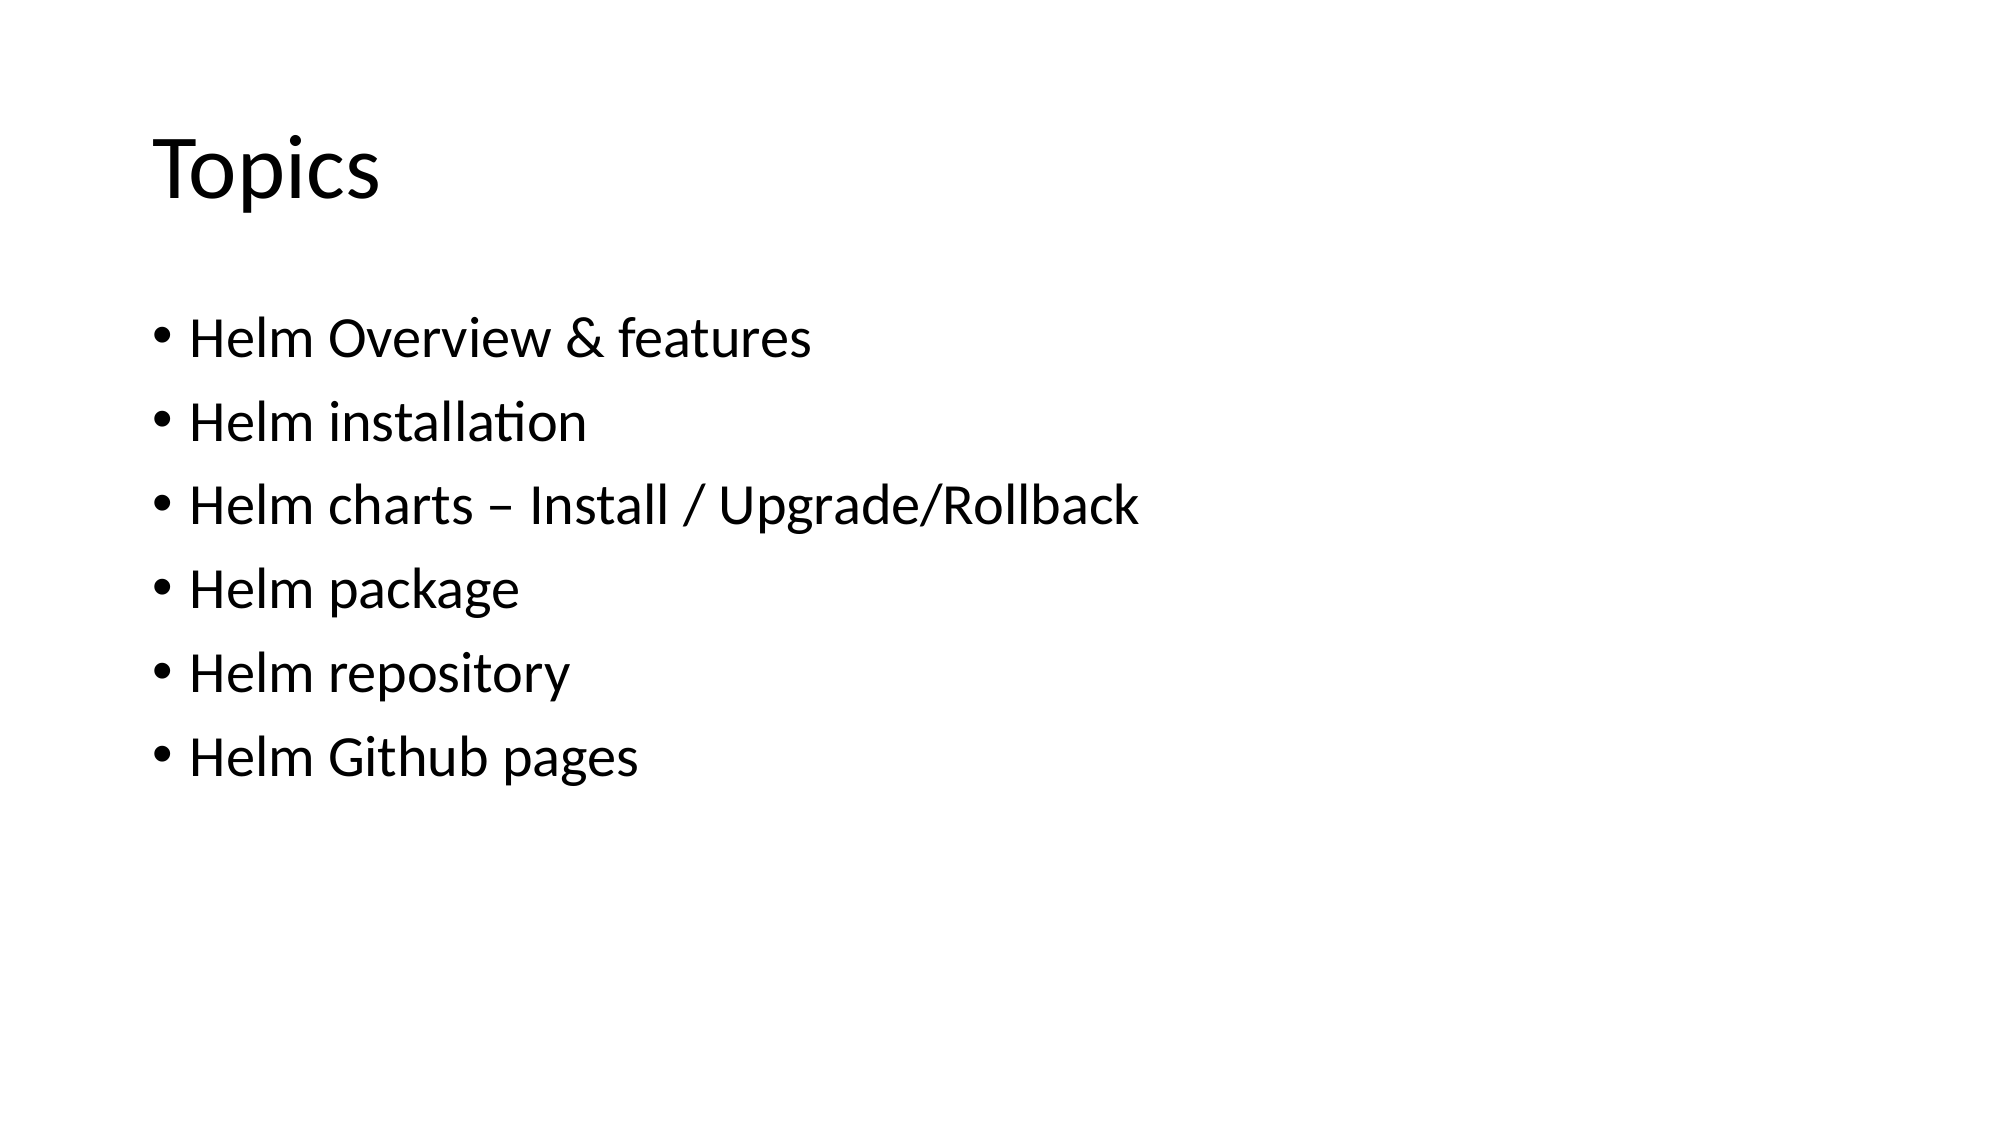

# Topics
Helm Overview & features
Helm installation
Helm charts – Install / Upgrade/Rollback
Helm package
Helm repository
Helm Github pages